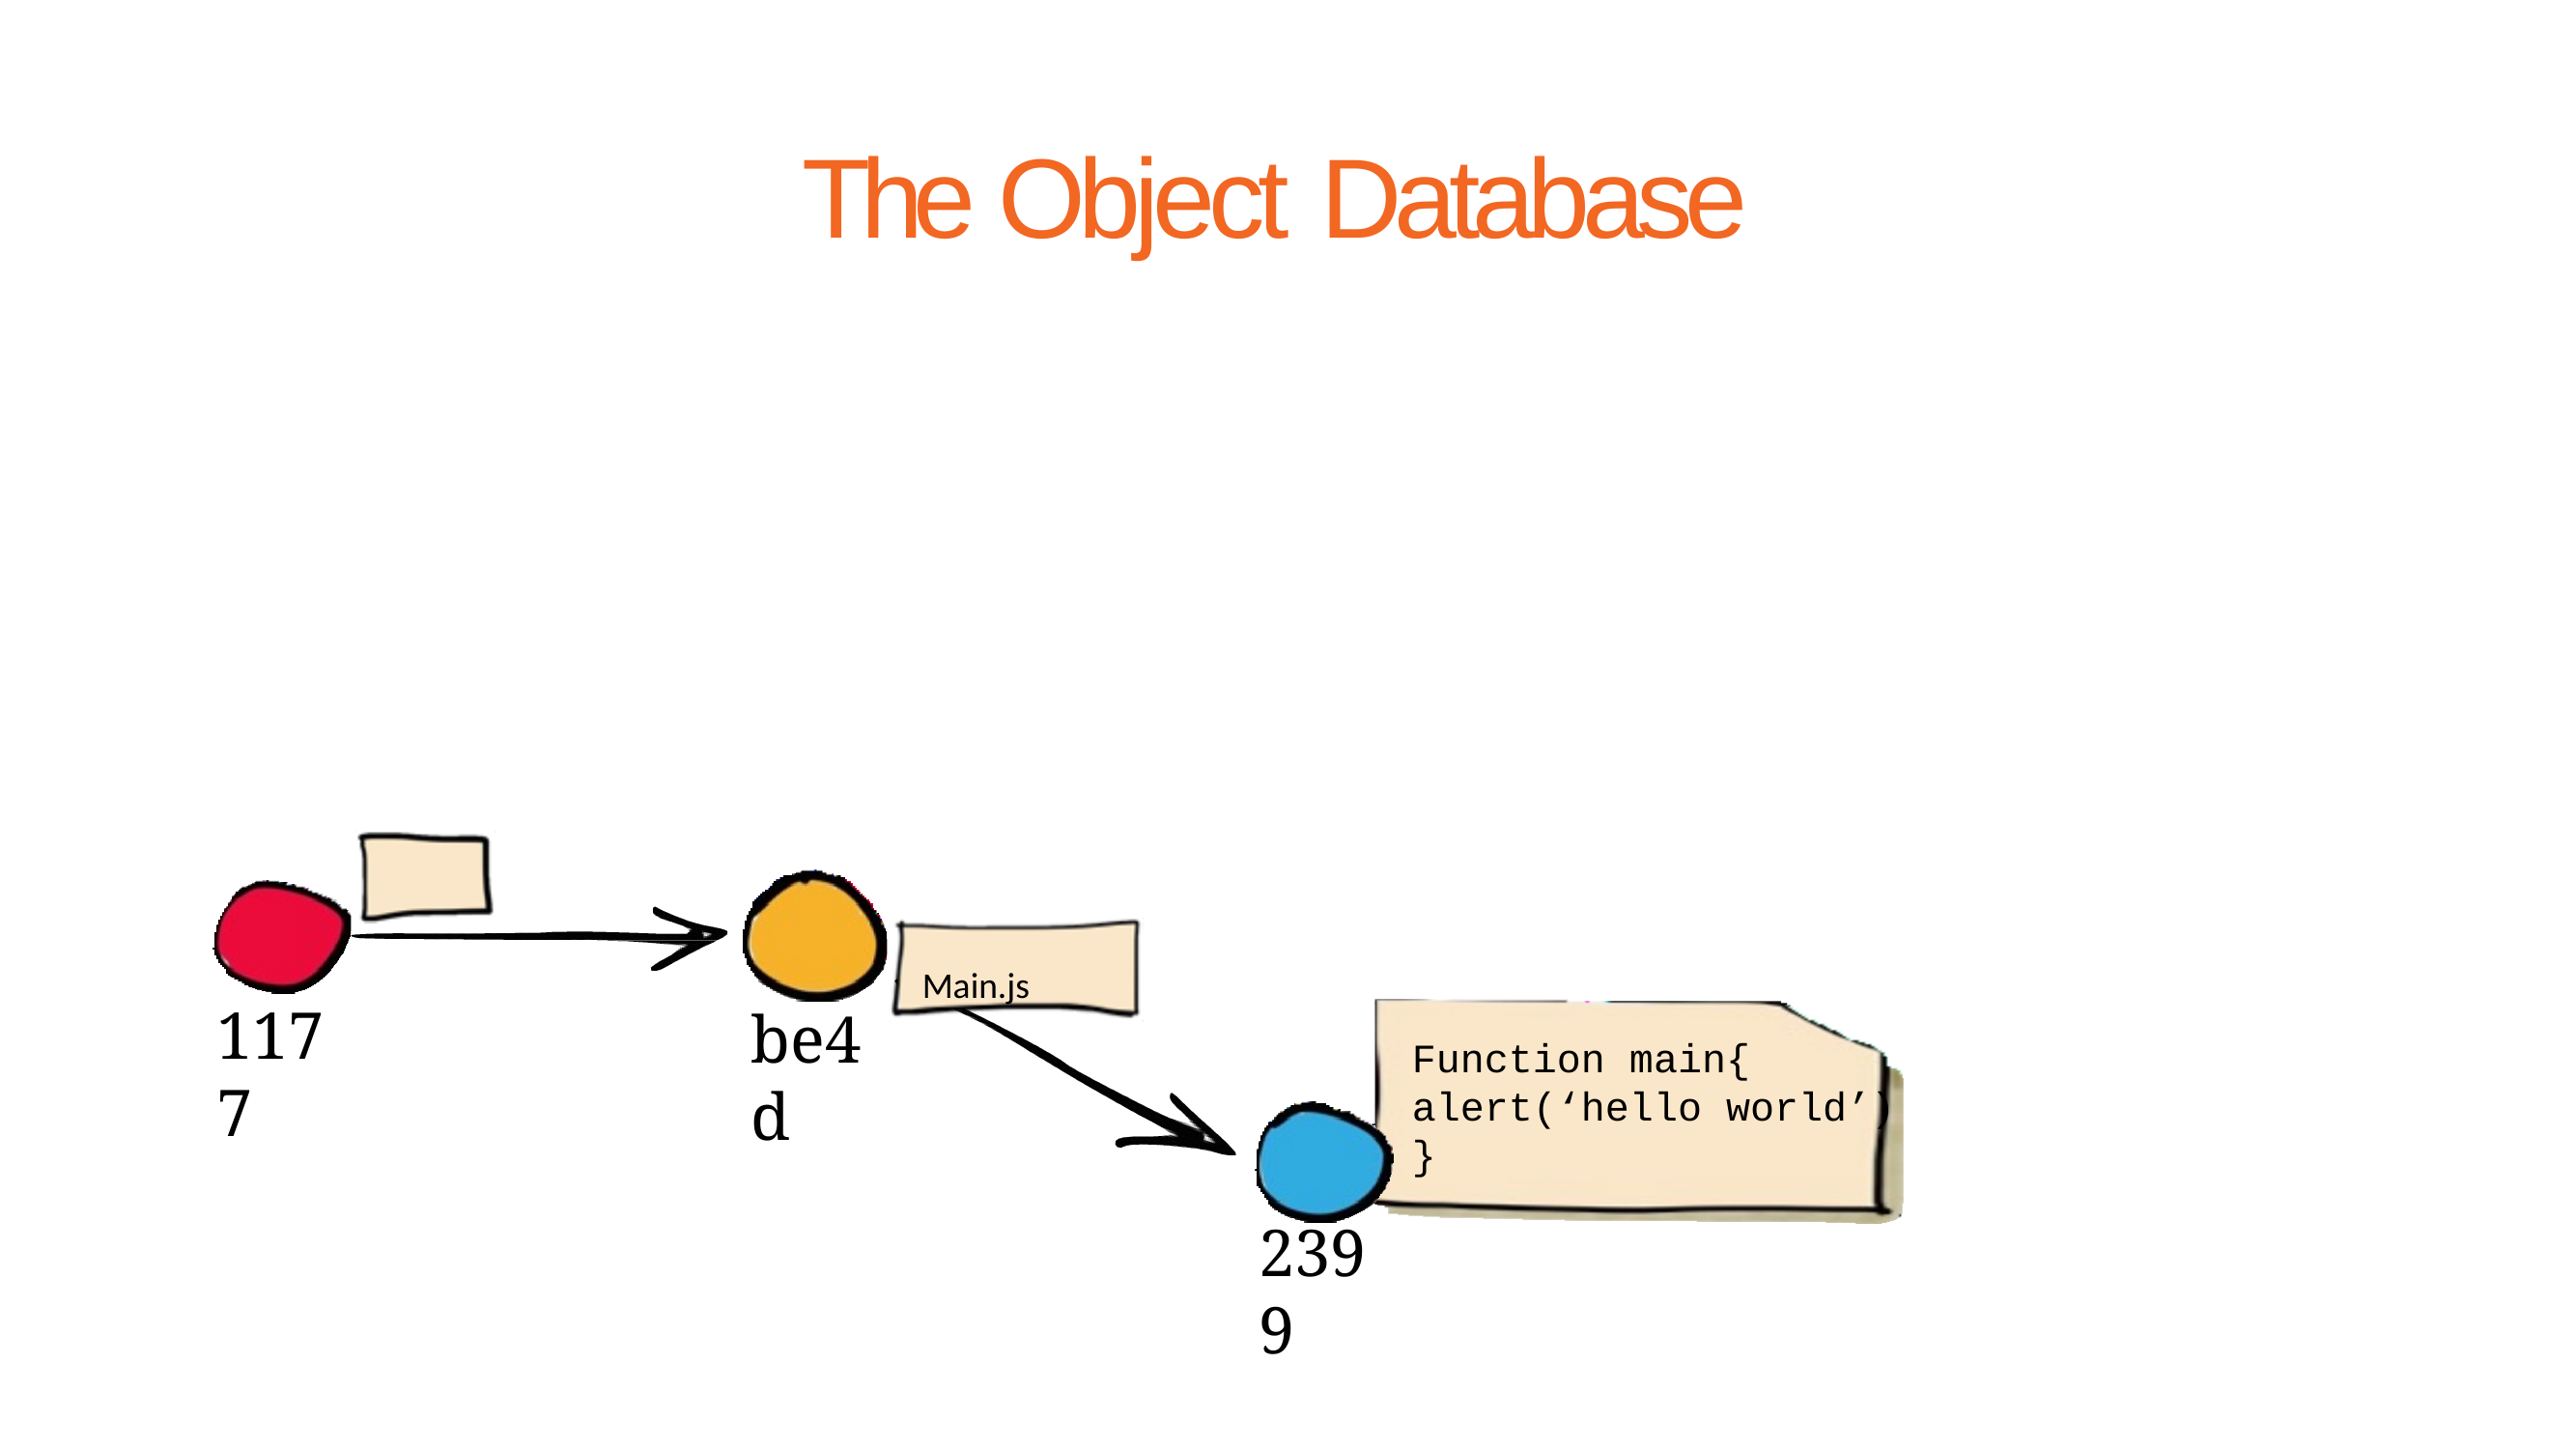

# The Object Database

    Main.js

1177

be4d
Function main{
alert(‘hello world’)
}

2399